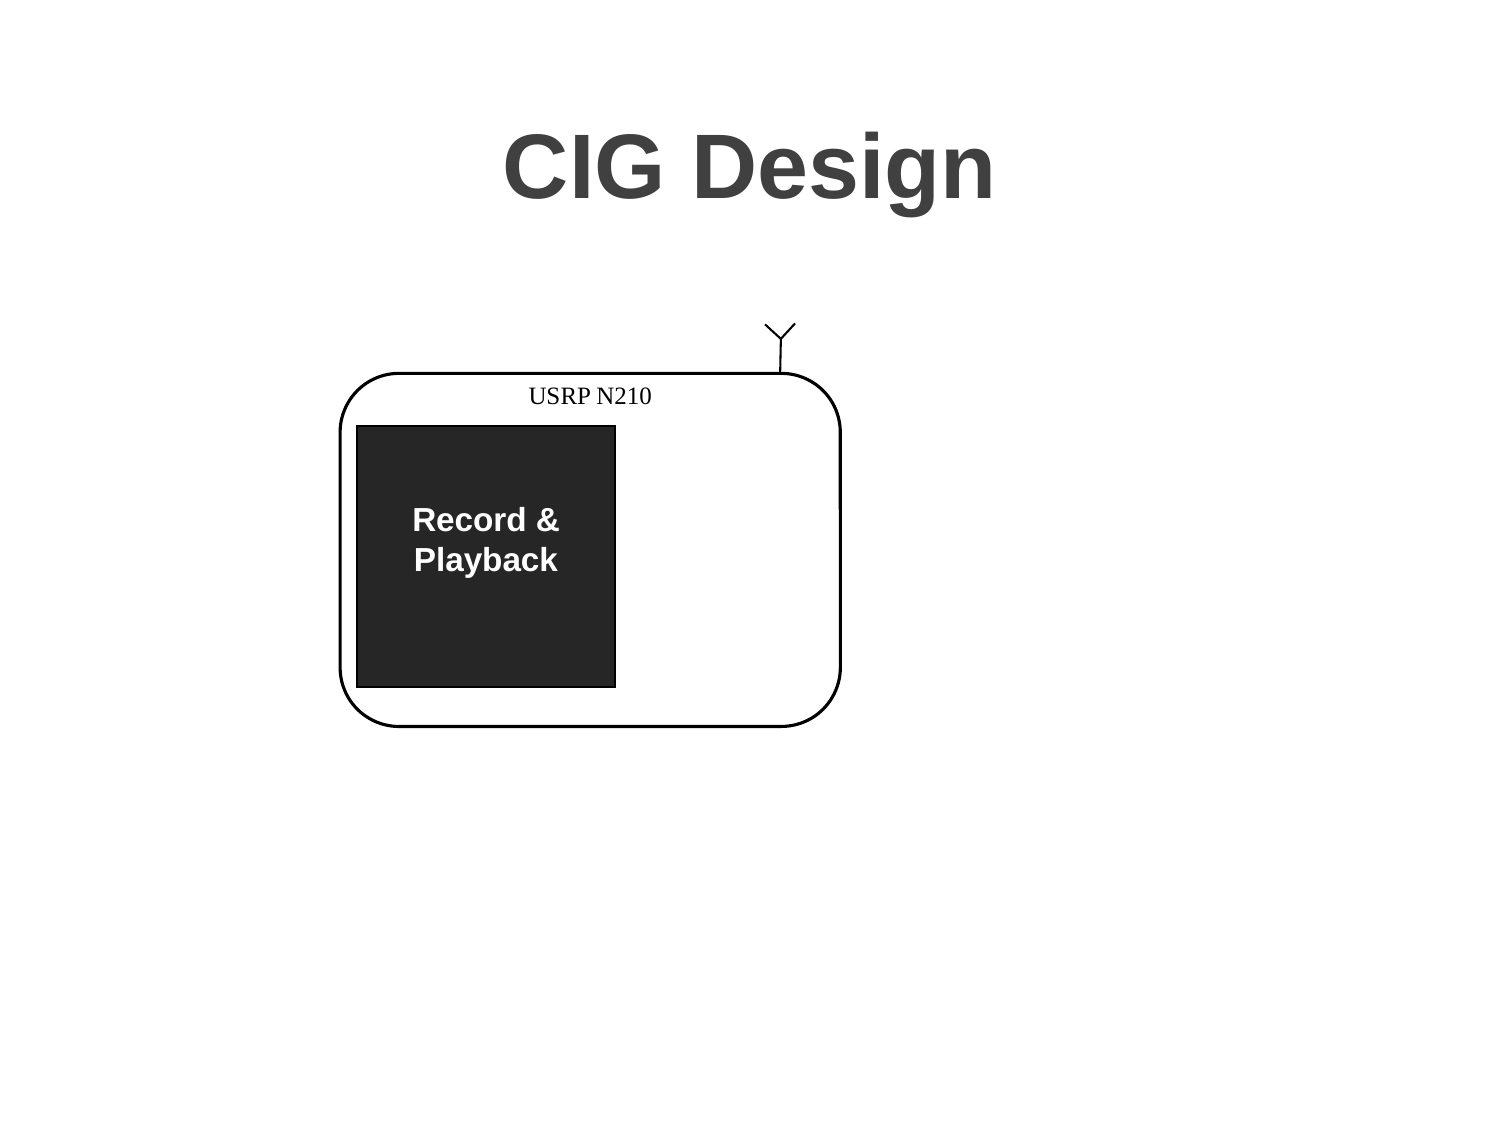

# CIG Design
USRP N210

v

Software
Radio
Imp.
Record & Playback